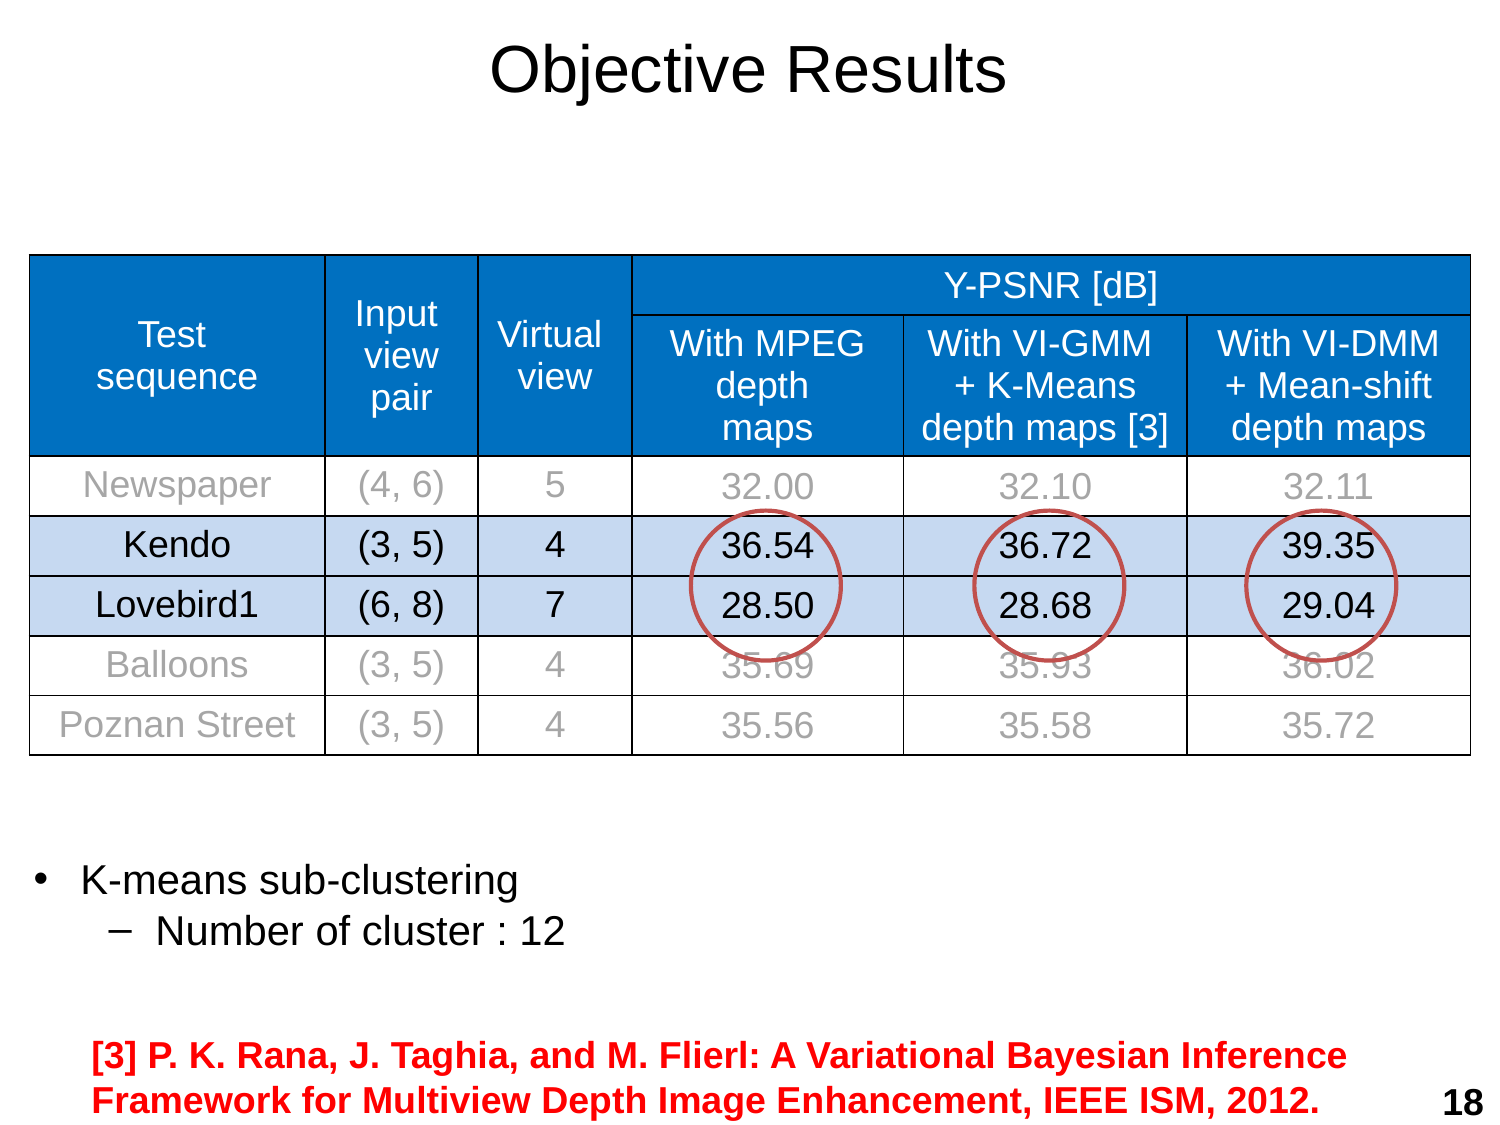

Objective Results
| Test sequence | Input view pair | Virtual view | Y-PSNR [dB] |  |  |
| --- | --- | --- | --- | --- | --- |
|  |  |  | With MPEG depth maps | With VI-GMM + K-Means depth maps [3] | With VI-DMM + Mean-shift depth maps |
| Newspaper | (4, 6) | 5 | 32.00 | 32.10 | 32.11 |
| Kendo | (3, 5) | 4 | 36.54 | 36.72 | 39.35 |
| Lovebird1 | (6, 8) | 7 | 28.50 | 28.68 | 29.04 |
| Balloons | (3, 5) | 4 | 35.69 | 35.93 | 36.02 |
| Poznan Street | (3, 5) | 4 | 35.56 | 35.58 | 35.72 |

K-means sub-clustering
Number of cluster : 12
[3] P. K. Rana, J. Taghia, and M. Flierl: A Variational Bayesian Inference Framework for Multiview Depth Image Enhancement, IEEE ISM, 2012.
18